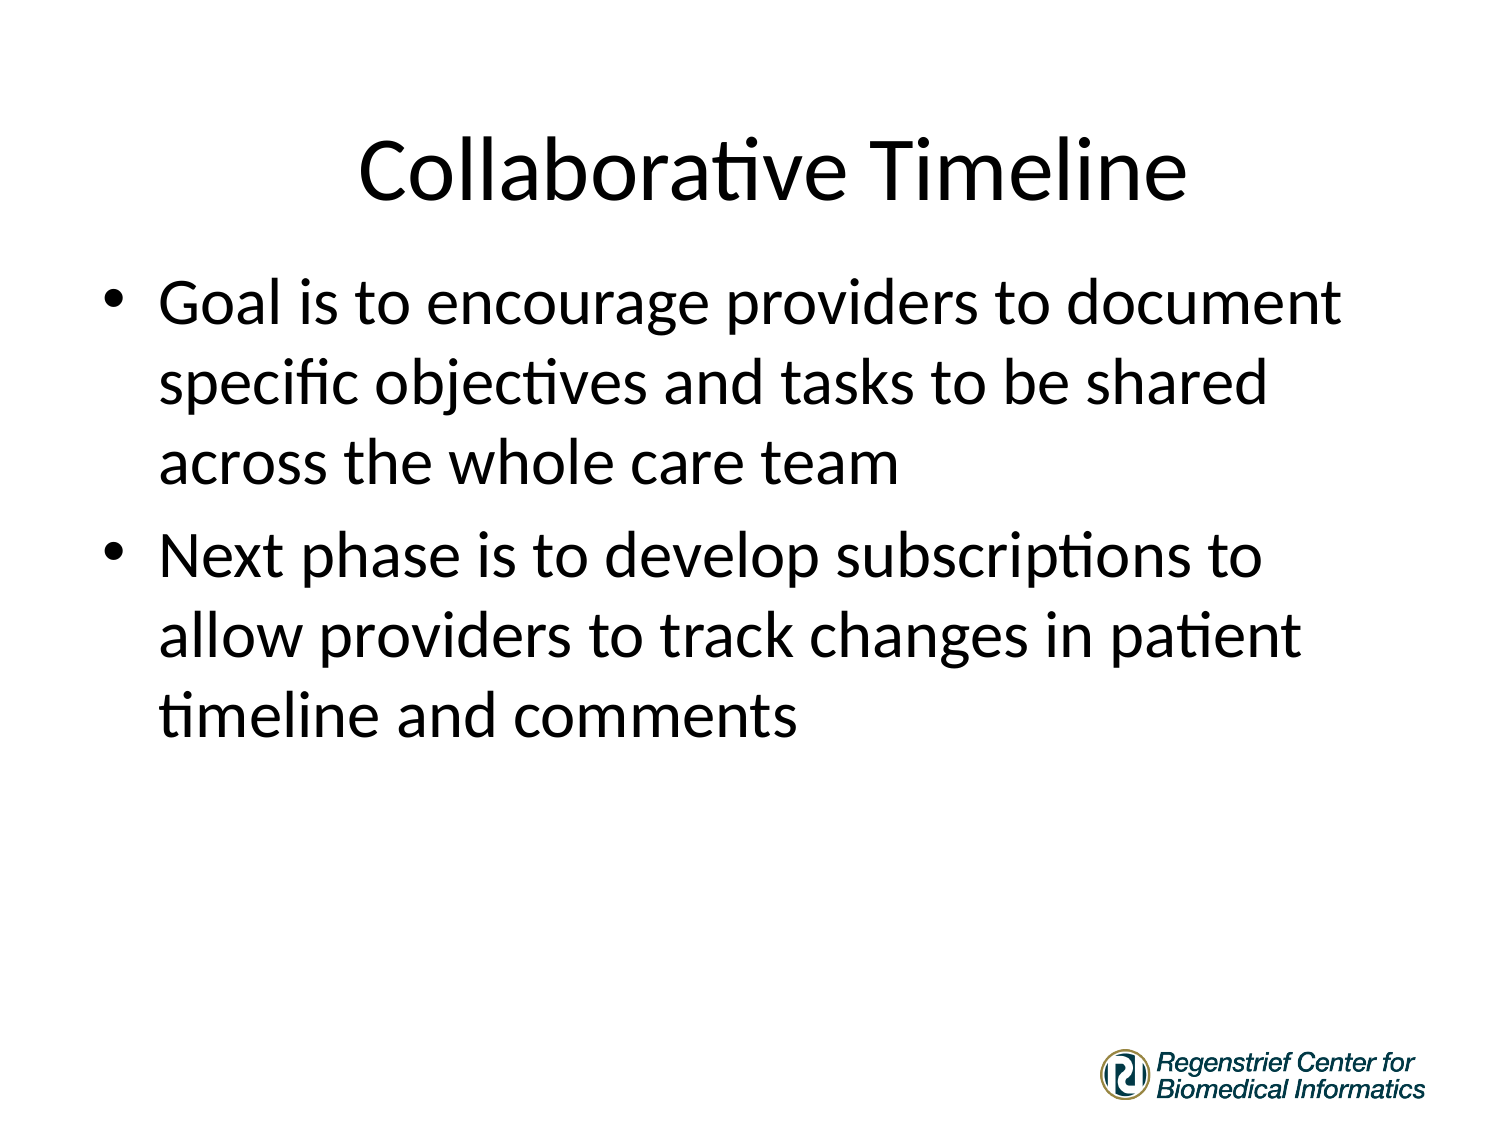

Collaborative Timeline
Goal is to encourage providers to document specific objectives and tasks to be shared across the whole care team
Next phase is to develop subscriptions to allow providers to track changes in patient timeline and comments